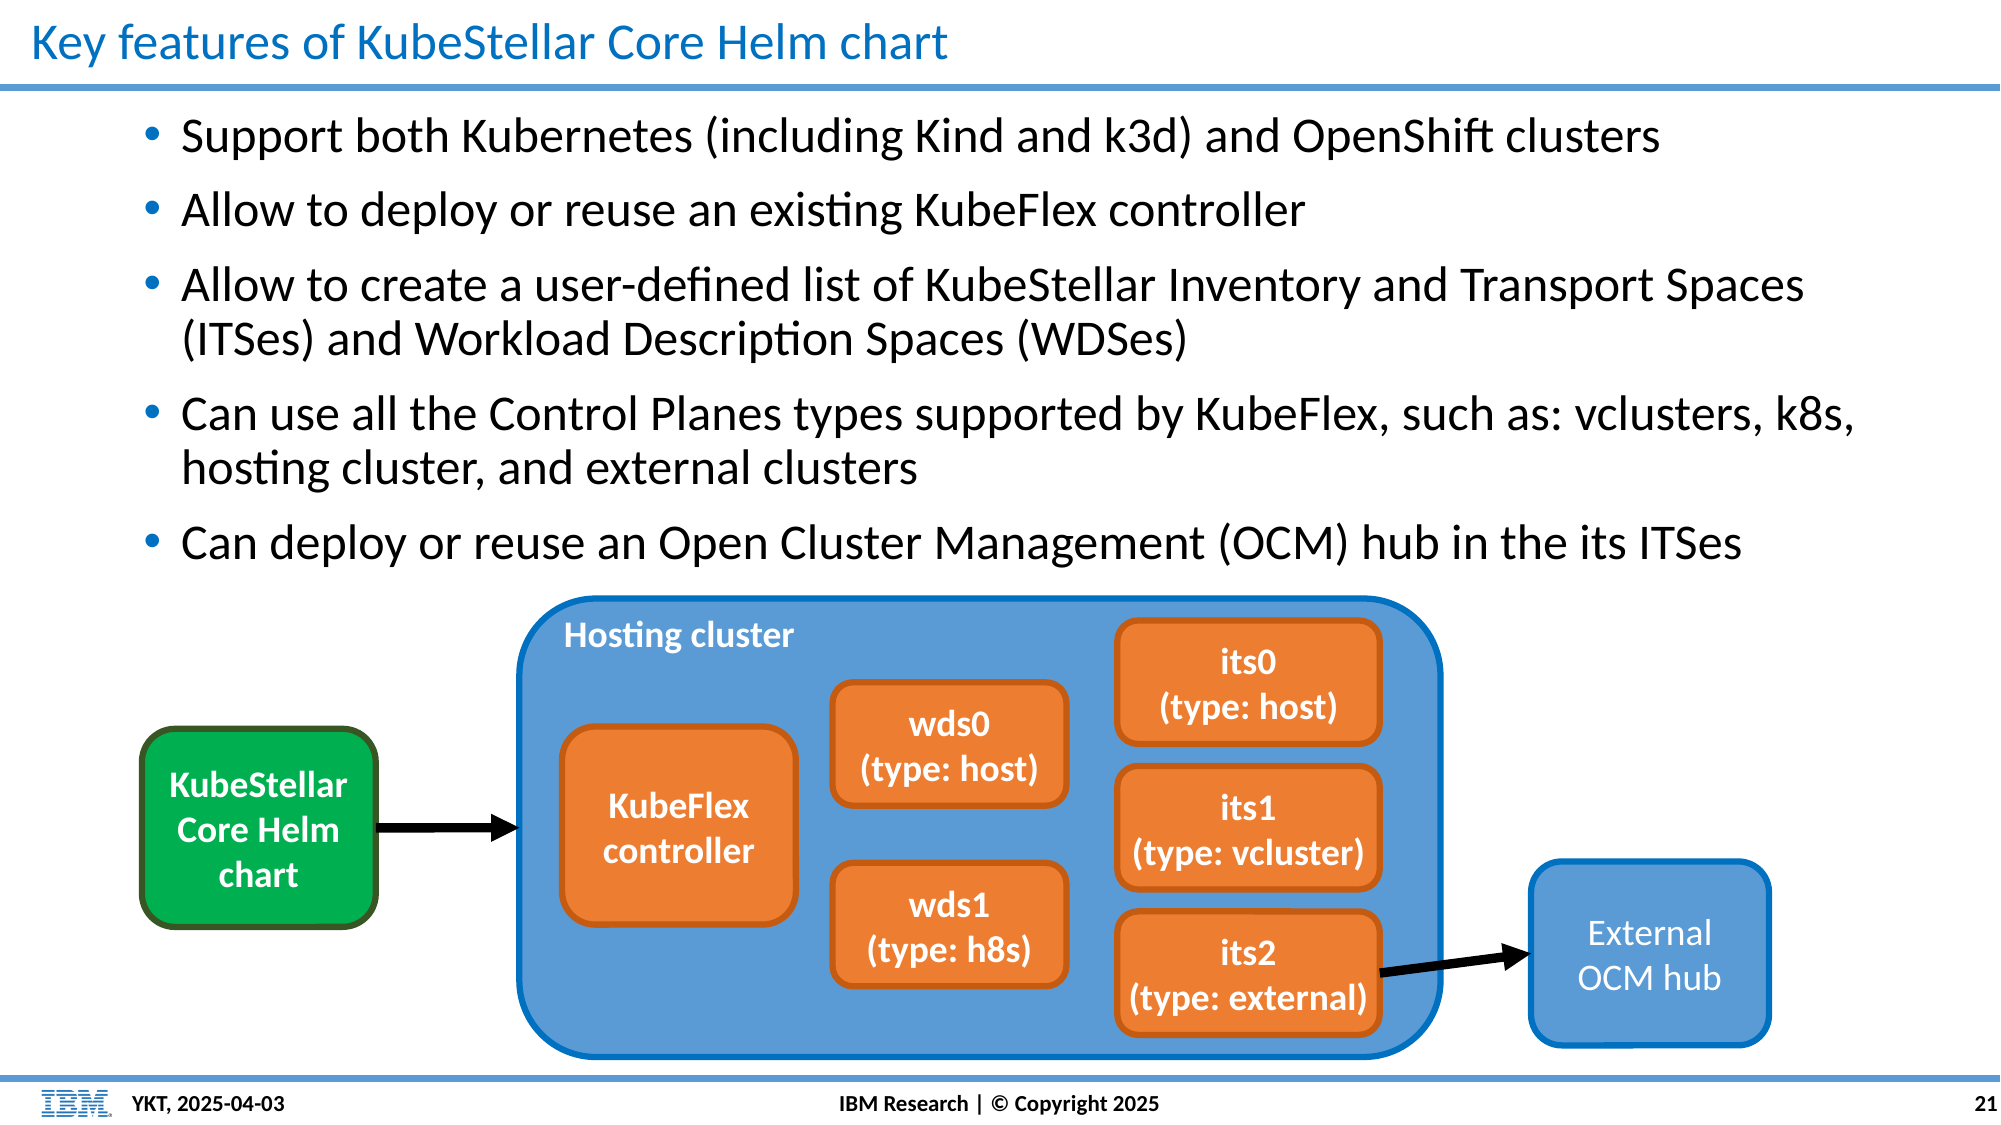

# Key features of KubeStellar Core Helm chart
Support both Kubernetes (including Kind and k3d) and OpenShift clusters
Allow to deploy or reuse an existing KubeFlex controller
Allow to create a user-defined list of KubeStellar Inventory and Transport Spaces (ITSes) and Workload Description Spaces (WDSes)
Can use all the Control Planes types supported by KubeFlex, such as: vclusters, k8s, hosting cluster, and external clusters
Can deploy or reuse an Open Cluster Management (OCM) hub in the its ITSes

Hosting cluster
its0
(type: host)
wds0
(type: host)
KubeFlex
controller
KubeStellar
Core Helm chart
its1
(type: vcluster)
External OCM hub
wds1
(type: h8s)
its2
(type: external)